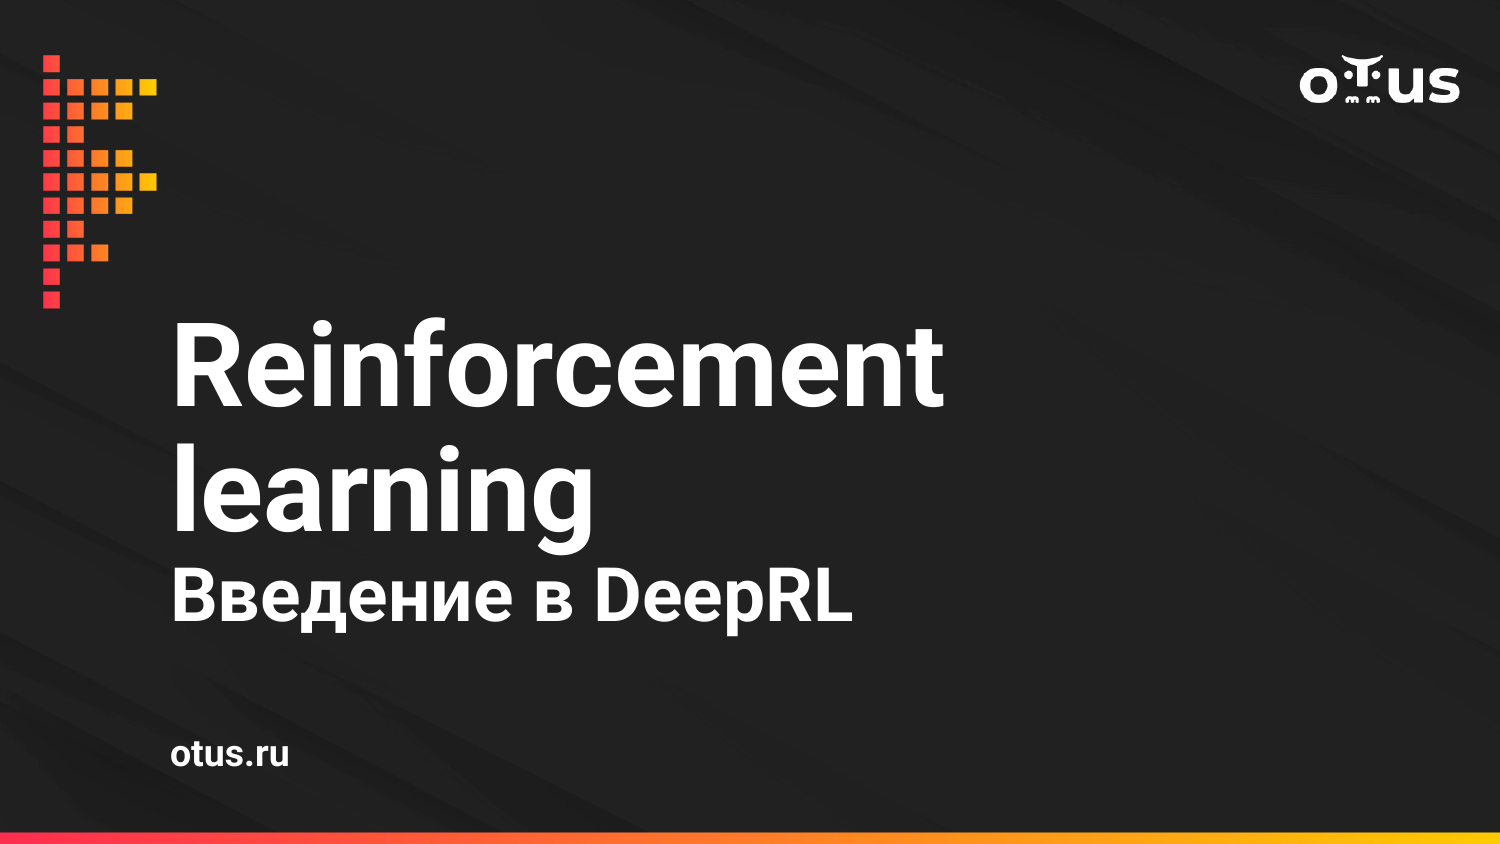

# Reinforcement learning
Введение в DeepRL
otus.ru